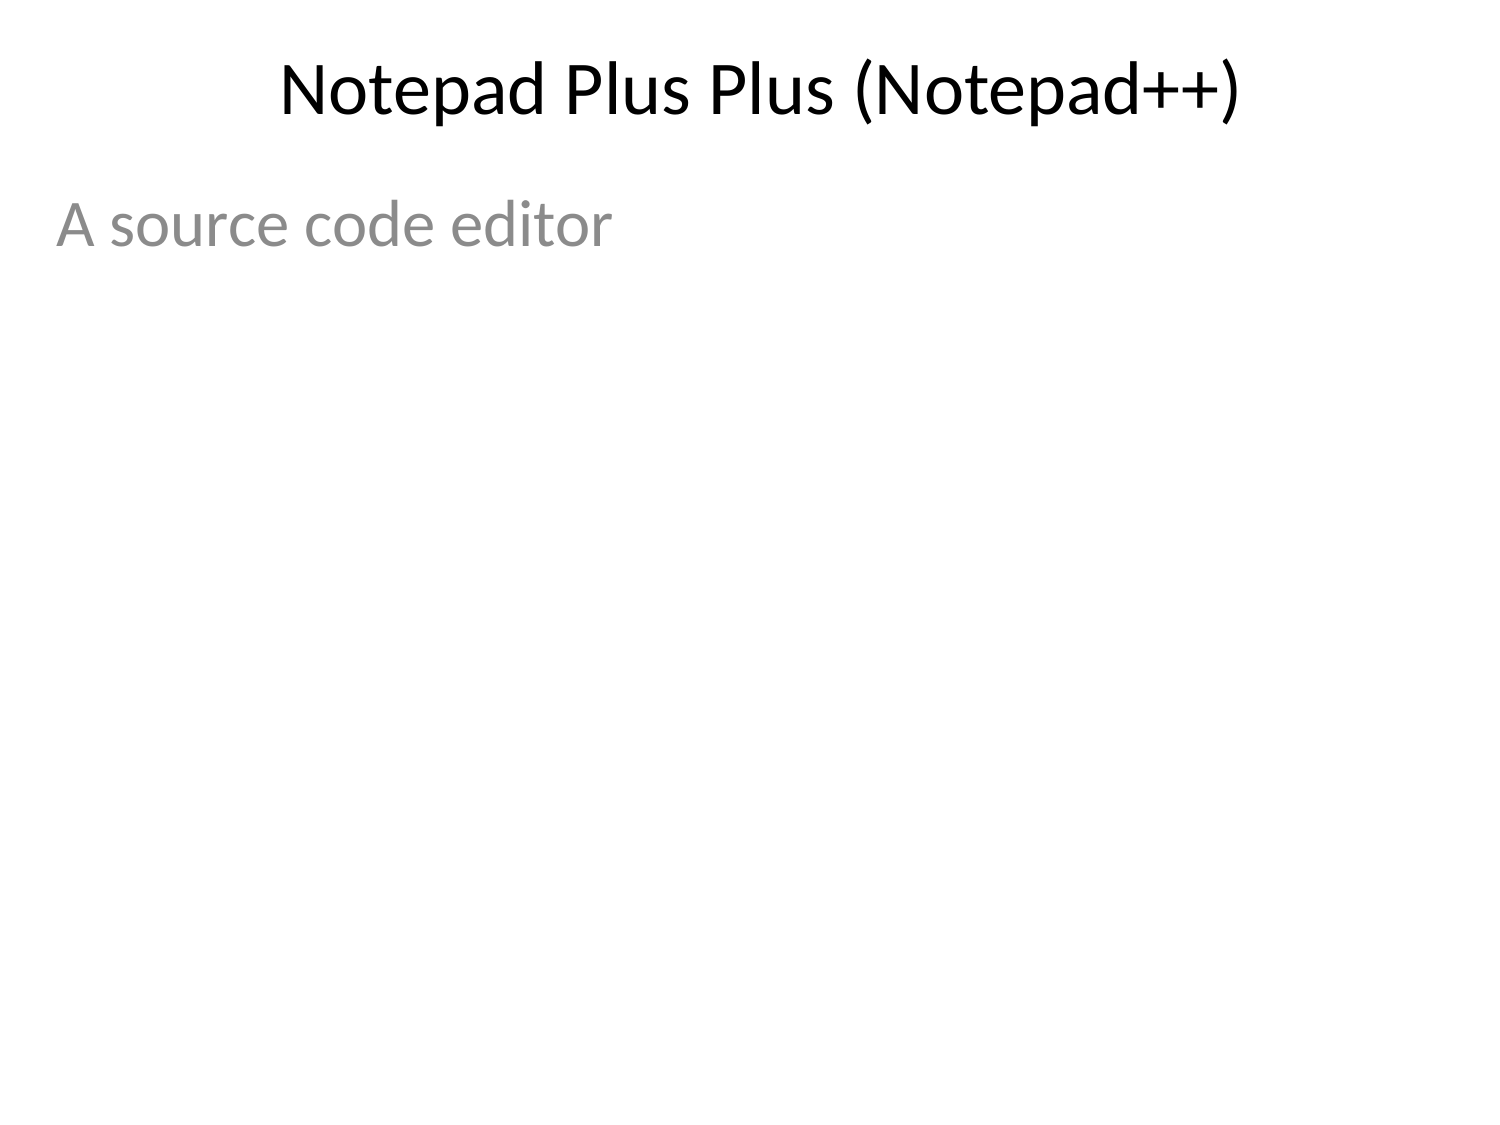

Notepad Plus Plus (Notepad++)
A source code editor